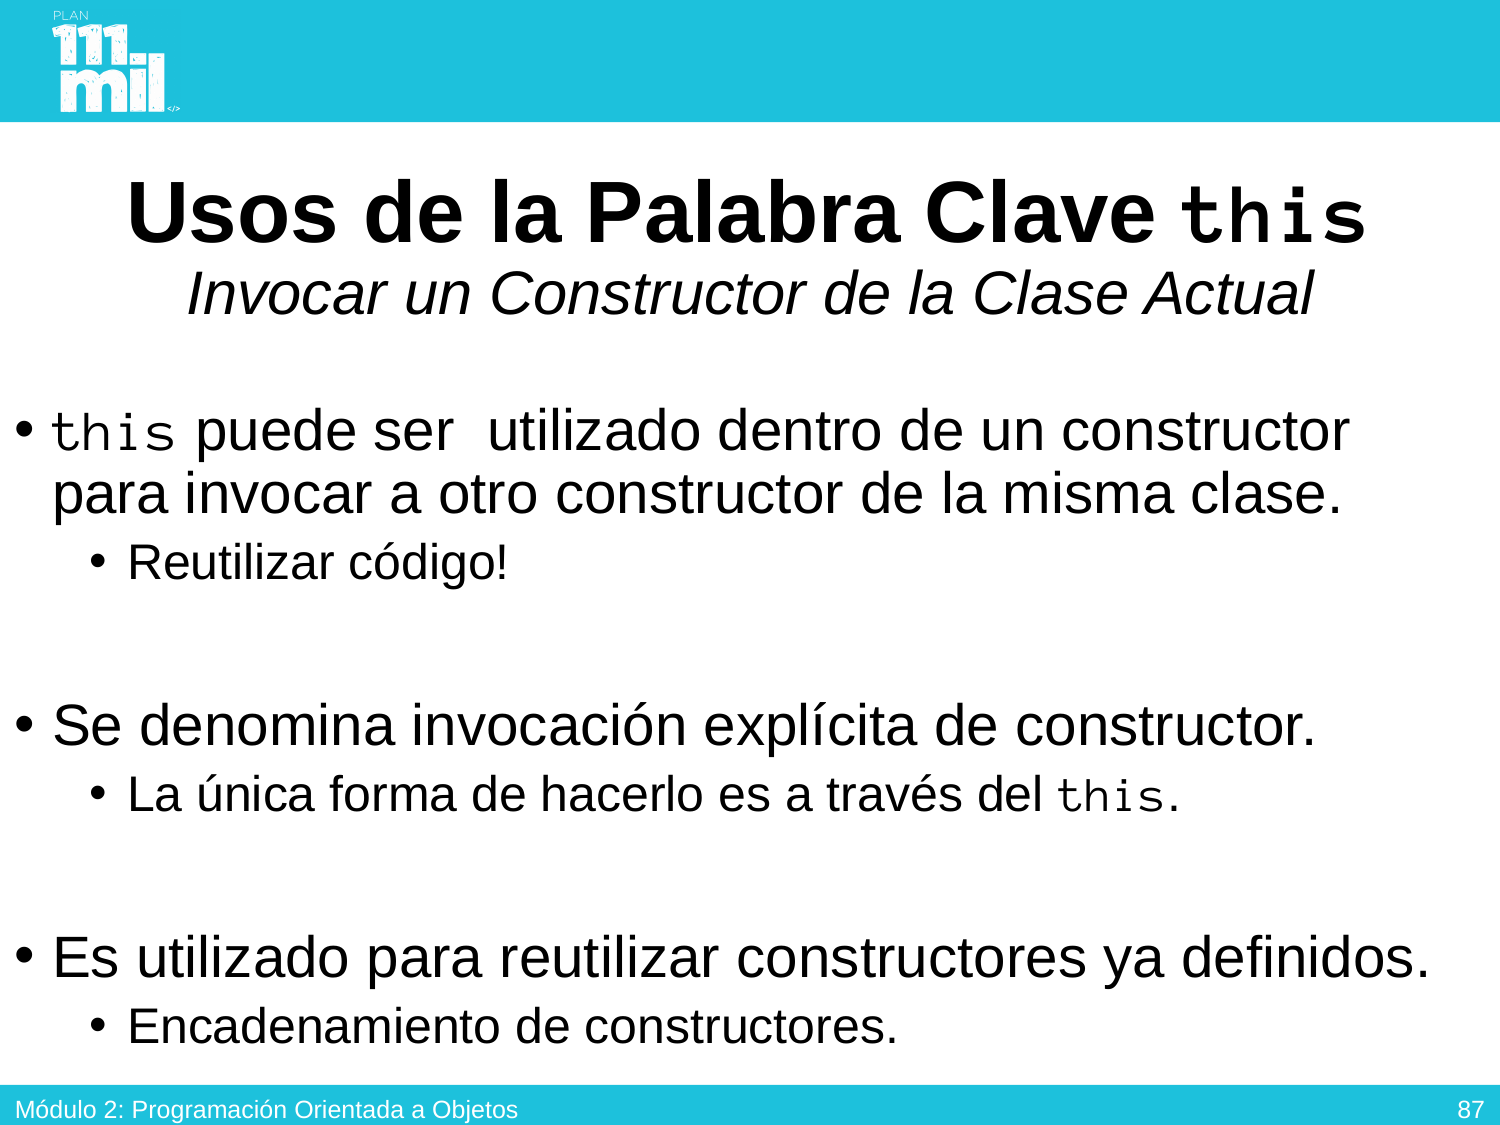

# Usos de la Palabra Clave this Invocar un Constructor de la Clase Actual
this puede ser  utilizado dentro de un constructor para invocar a otro constructor de la misma clase.
Reutilizar código!

Se denomina invocación explícita de constructor.
La única forma de hacerlo es a través del this.

Es utilizado para reutilizar constructores ya definidos.
Encadenamiento de constructores.
87
Módulo 2: Programación Orientada a Objetos